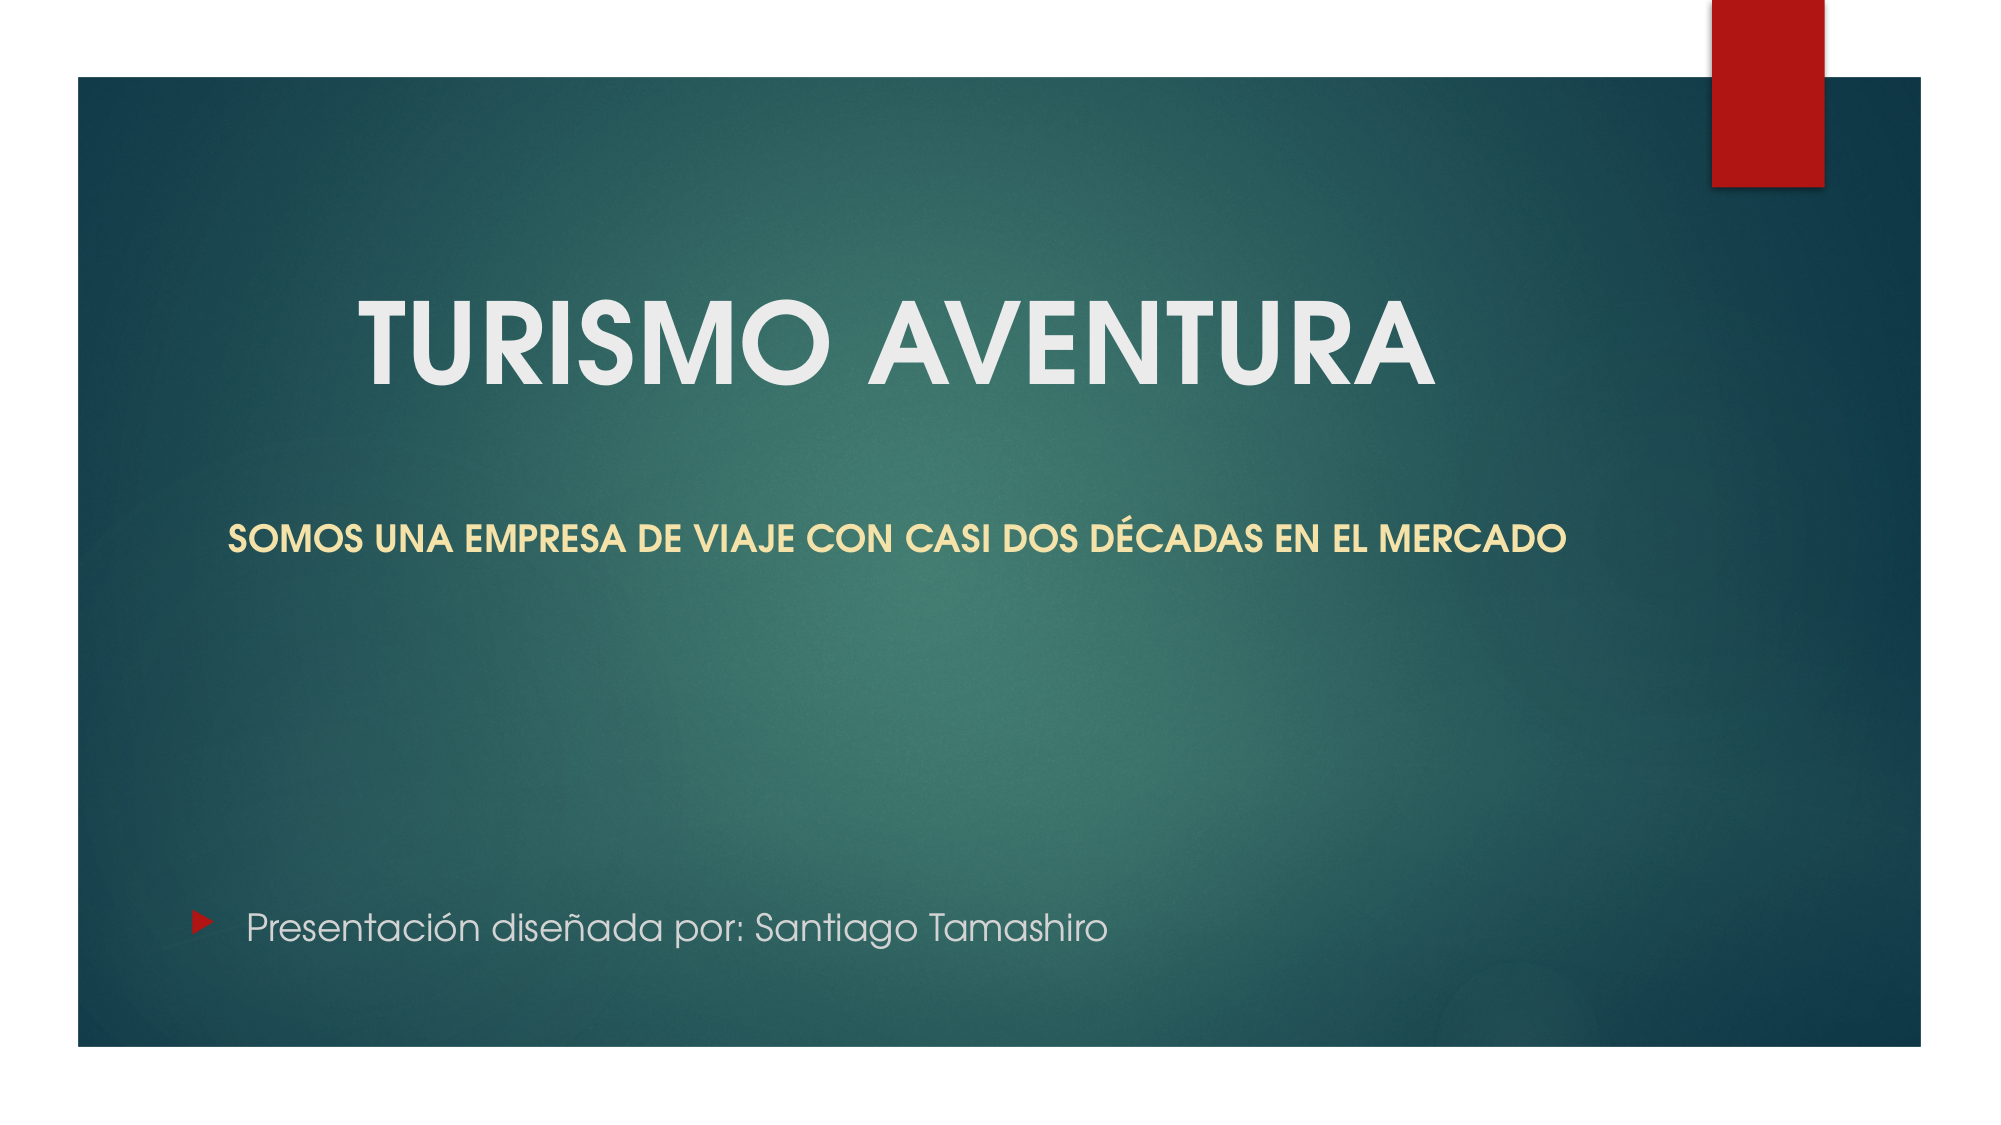

# TURISMO AVENTURA
SOMOS UNA EMPRESA DE VIAJE CON CASI DOS DÉCADAS EN EL MERCADO
Presentación diseñada por: Santiago Tamashiro